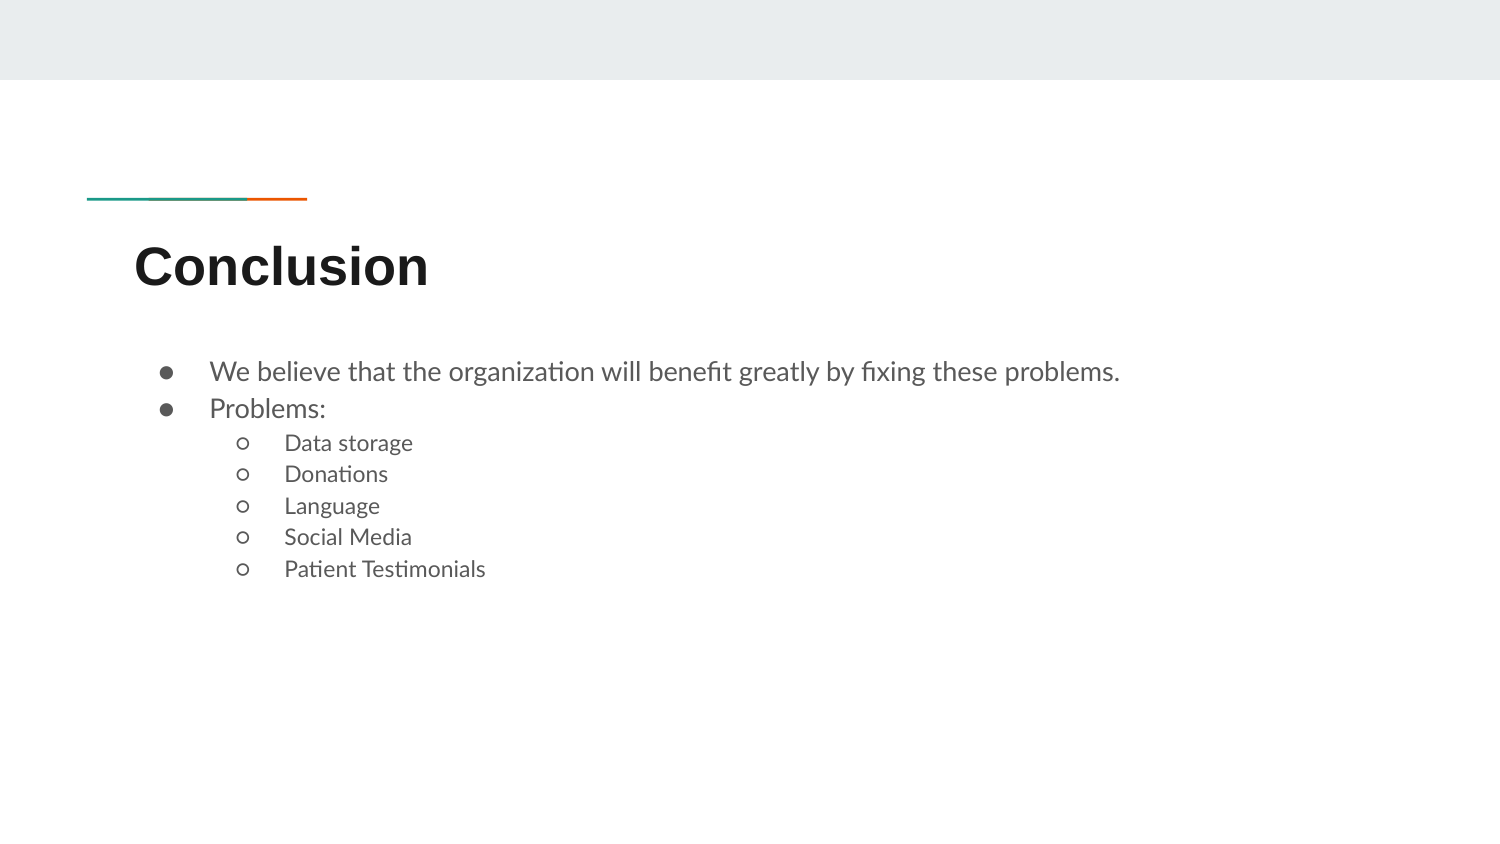

# Conclusion
We believe that the organization will benefit greatly by fixing these problems.
Problems:
Data storage
Donations
Language
Social Media
Patient Testimonials